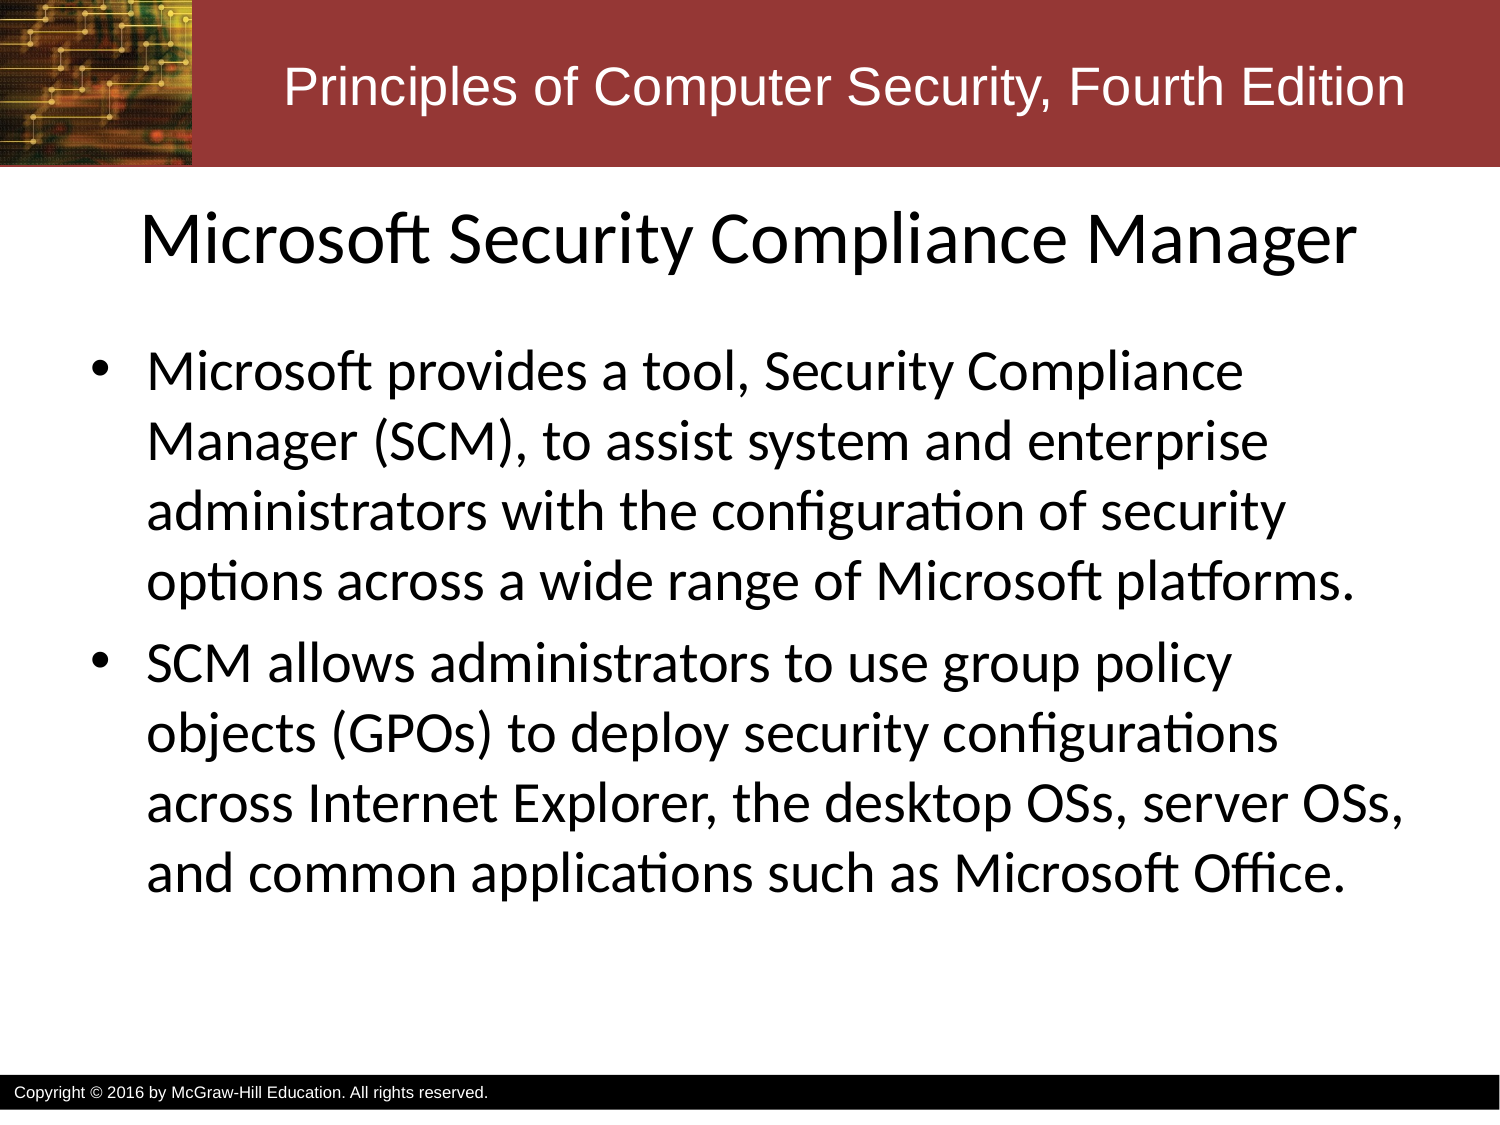

# Microsoft Security Compliance Manager
Microsoft provides a tool, Security Compliance Manager (SCM), to assist system and enterprise administrators with the configuration of security options across a wide range of Microsoft platforms.
SCM allows administrators to use group policy objects (GPOs) to deploy security configurations across Internet Explorer, the desktop OSs, server OSs, and common applications such as Microsoft Office.